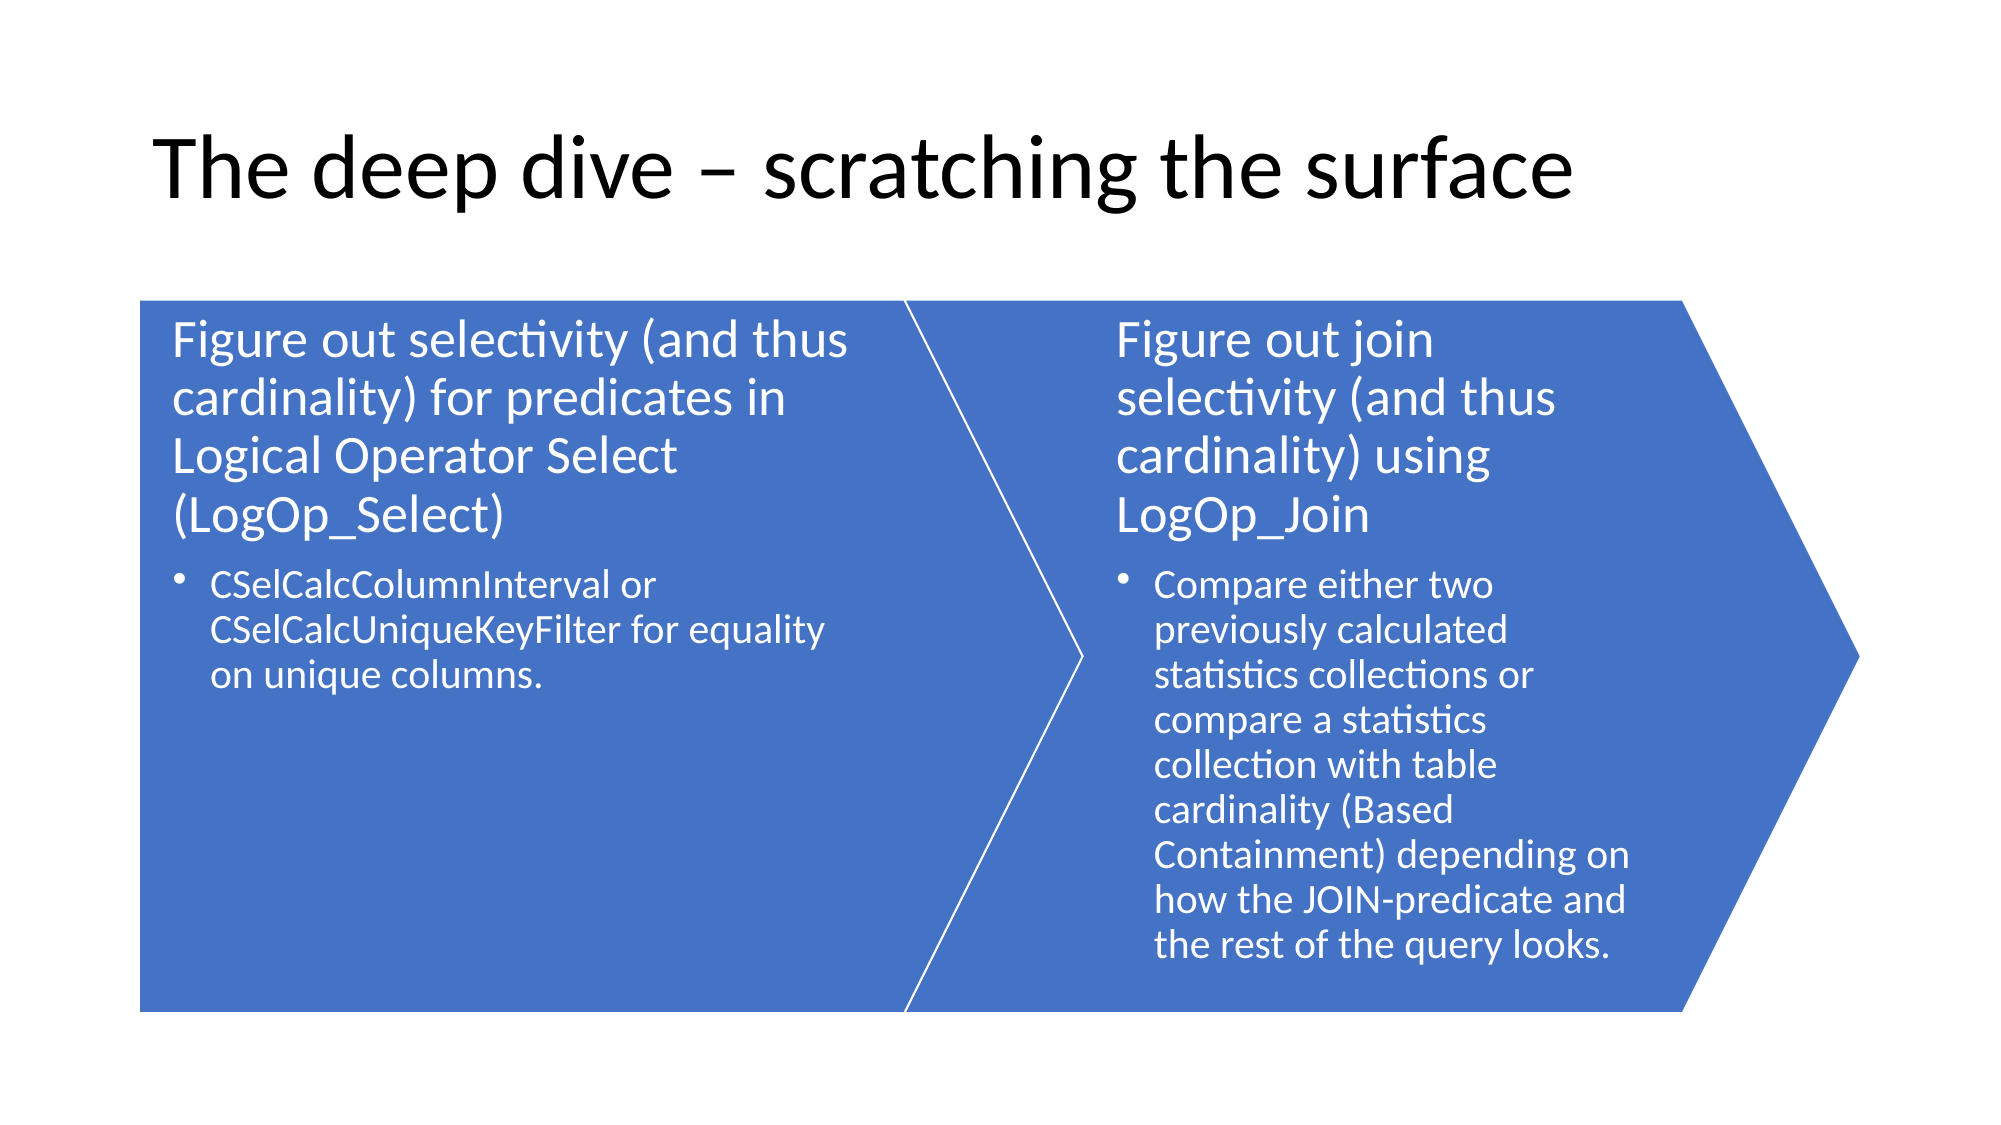

# The deep dive – scratching the surface
Figure out selectivity (and thus cardinality) for predicates in Logical Operator Select (LogOp_Select)
CSelCalcColumnInterval or CSelCalcUniqueKeyFilter for equality on unique columns.
Figure out join selectivity (and thus cardinality) using LogOp_Join
Compare either two previously calculated statistics collections or compare a statistics collection with table cardinality (Based Containment) depending on how the JOIN-predicate and the rest of the query looks.